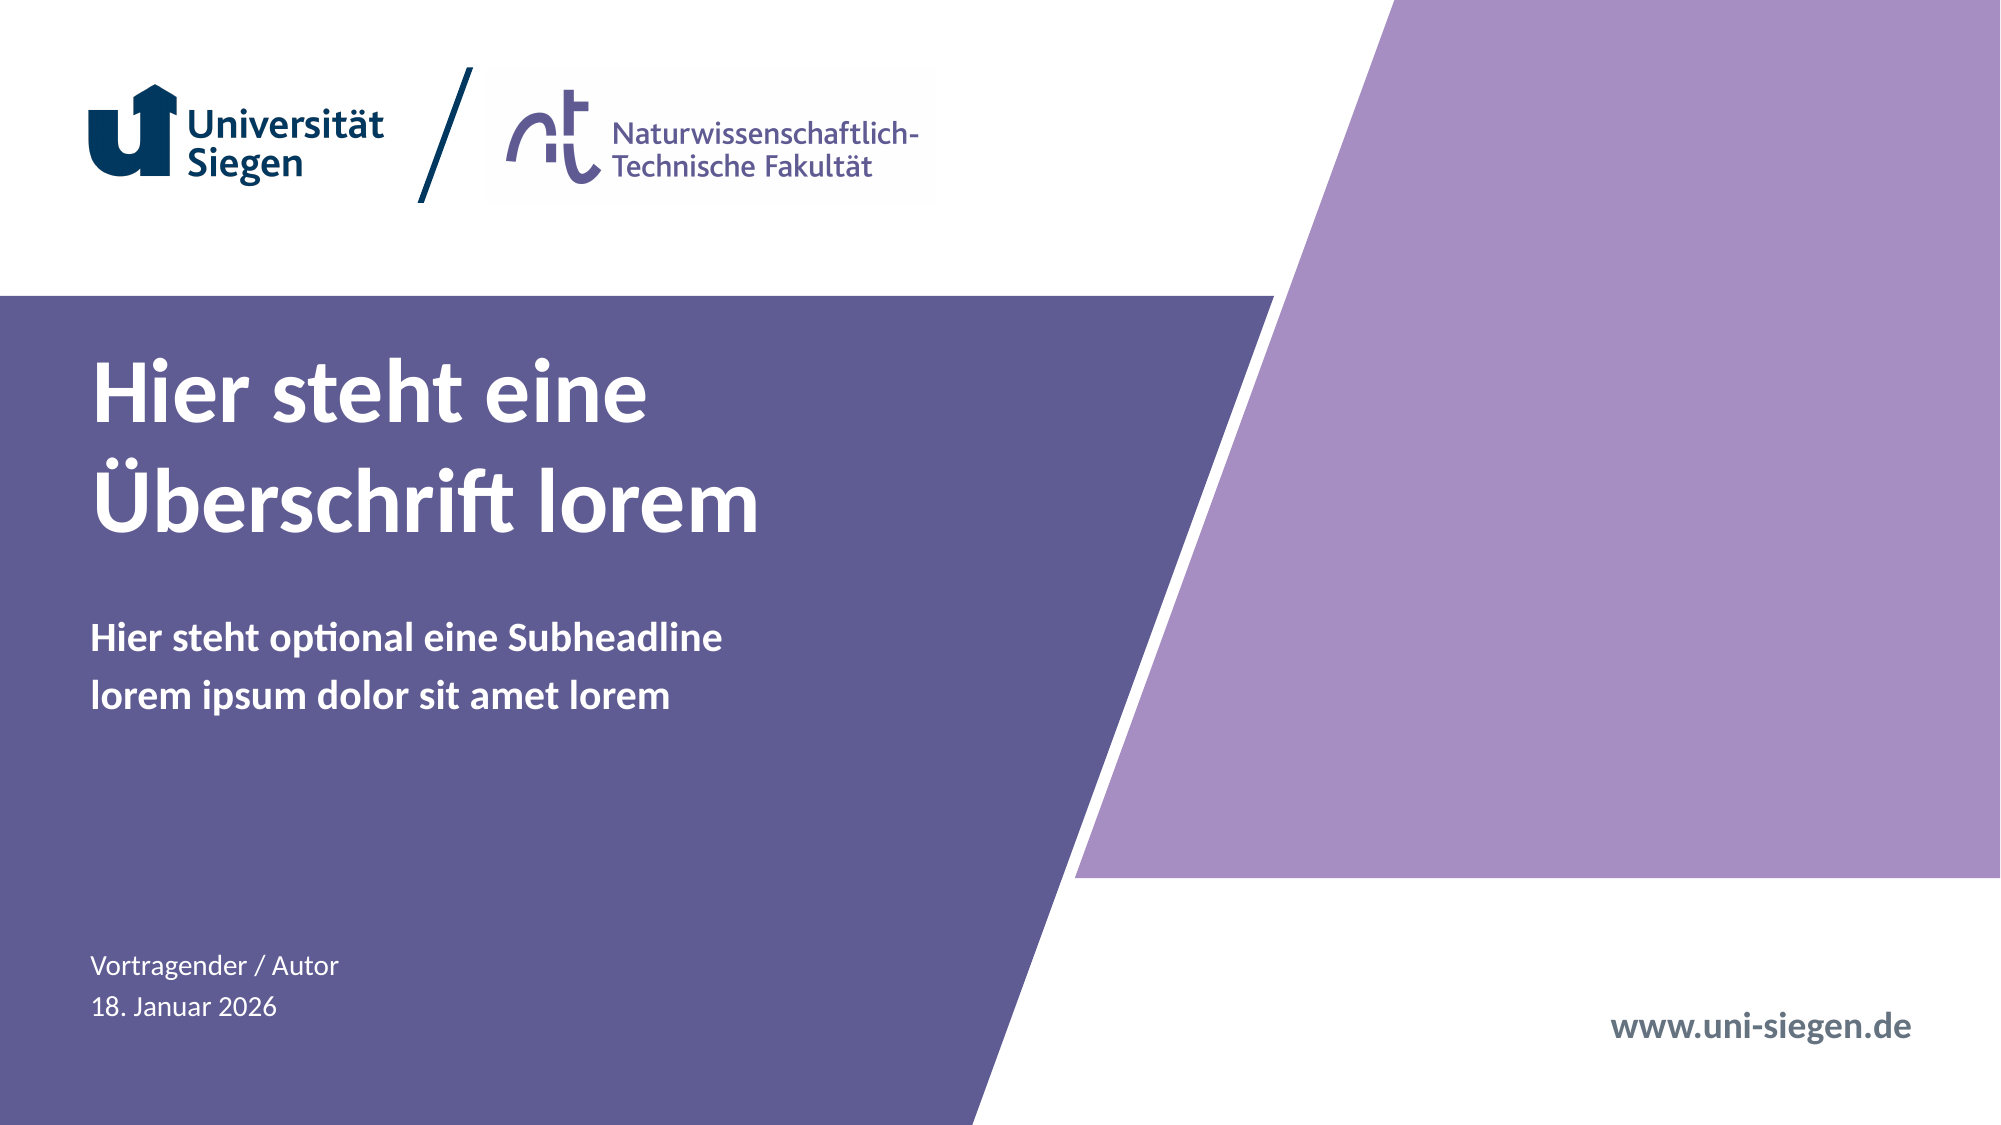

# Hier steht eine Überschrift lorem
Hier steht optional eine Subheadline
lorem ipsum dolor sit amet lorem
Vortragender / Autor
18. Januar 2026